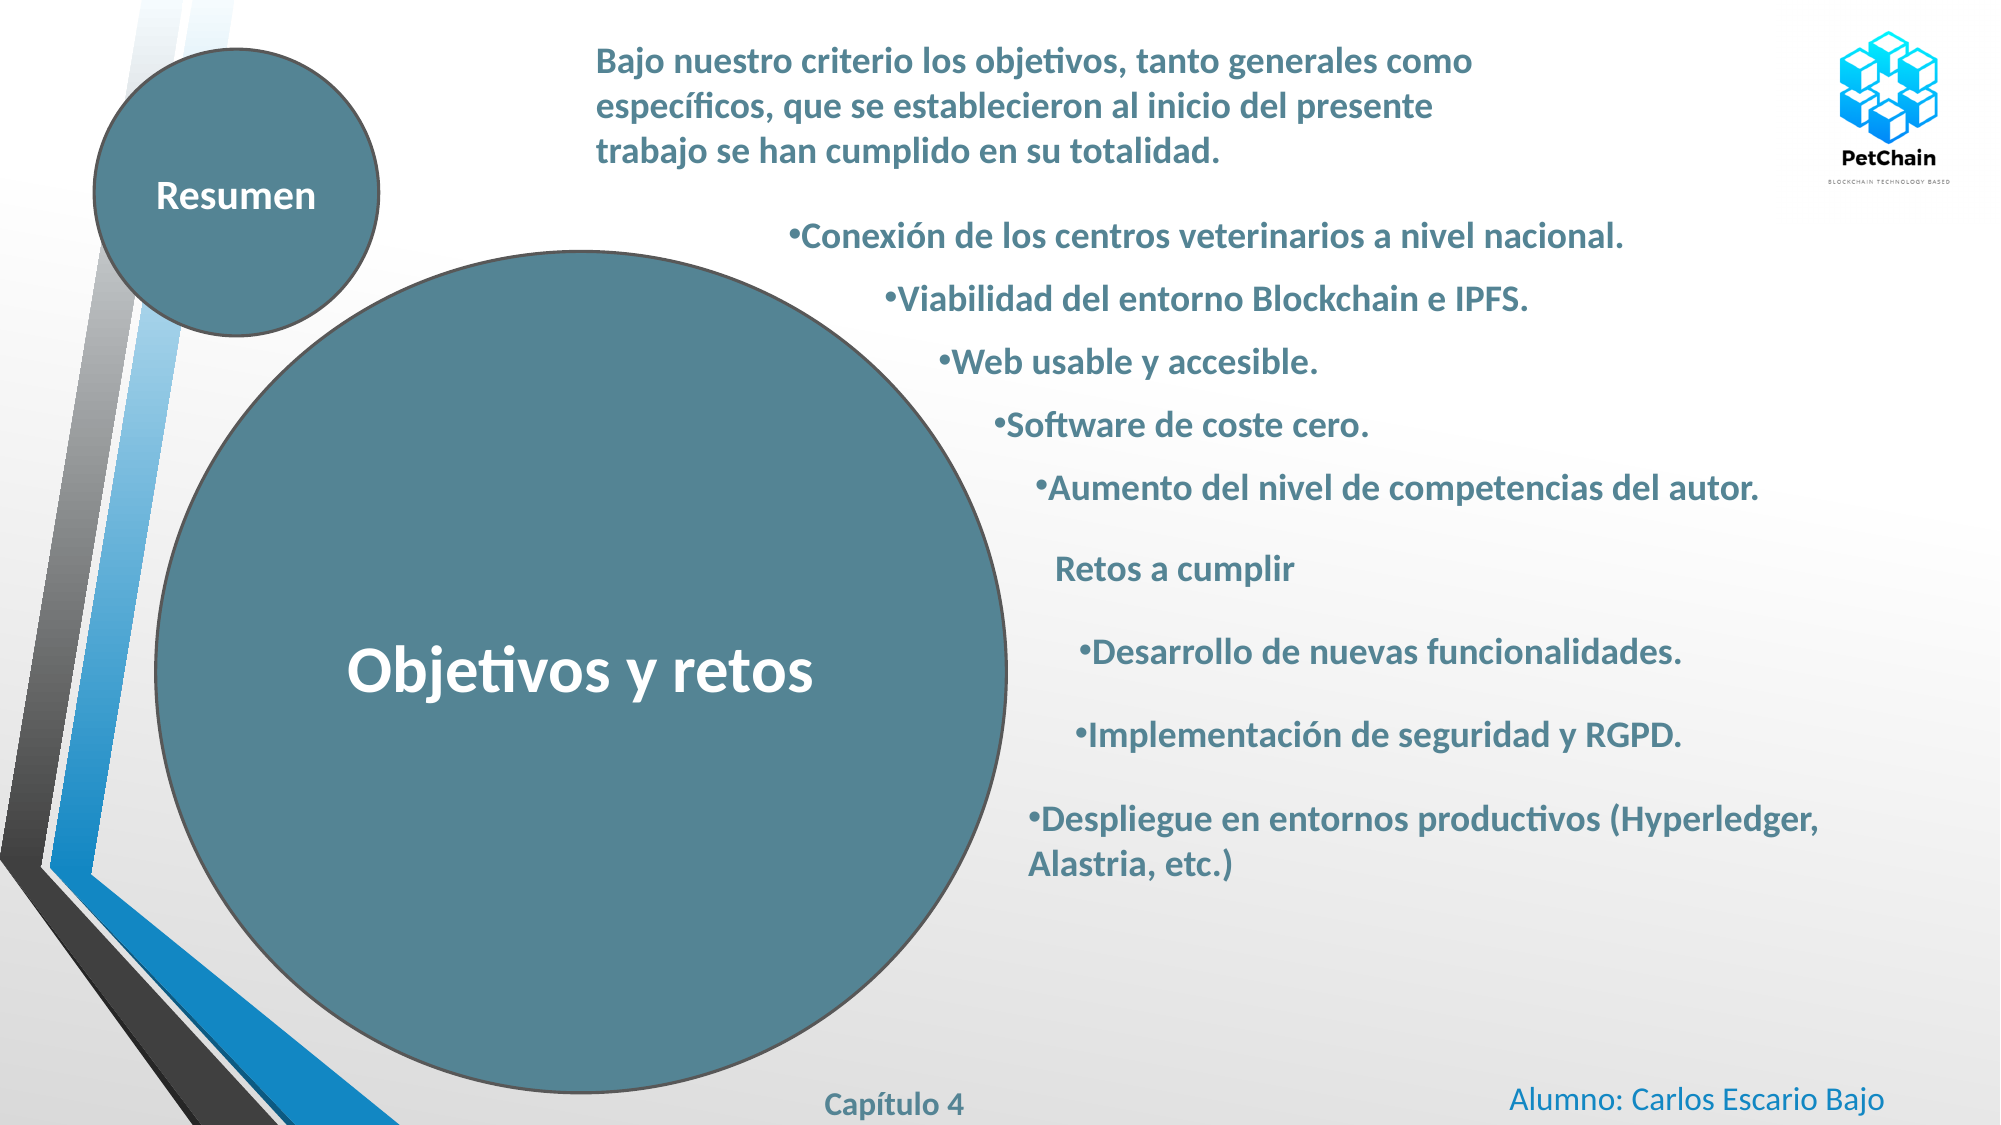

Bajo nuestro criterio los objetivos, tanto generales como específicos, que se establecieron al inicio del presente trabajo se han cumplido en su totalidad.
Resumen
Conexión de los centros veterinarios a nivel nacional.

Objetivos y retos
Viabilidad del entorno Blockchain e IPFS.
Web usable y accesible.
Software de coste cero.
Aumento del nivel de competencias del autor.
Retos a cumplir
Desarrollo de nuevas funcionalidades.
Implementación de seguridad y RGPD.
Despliegue en entornos productivos (Hyperledger, Alastria, etc.)
Capítulo 4